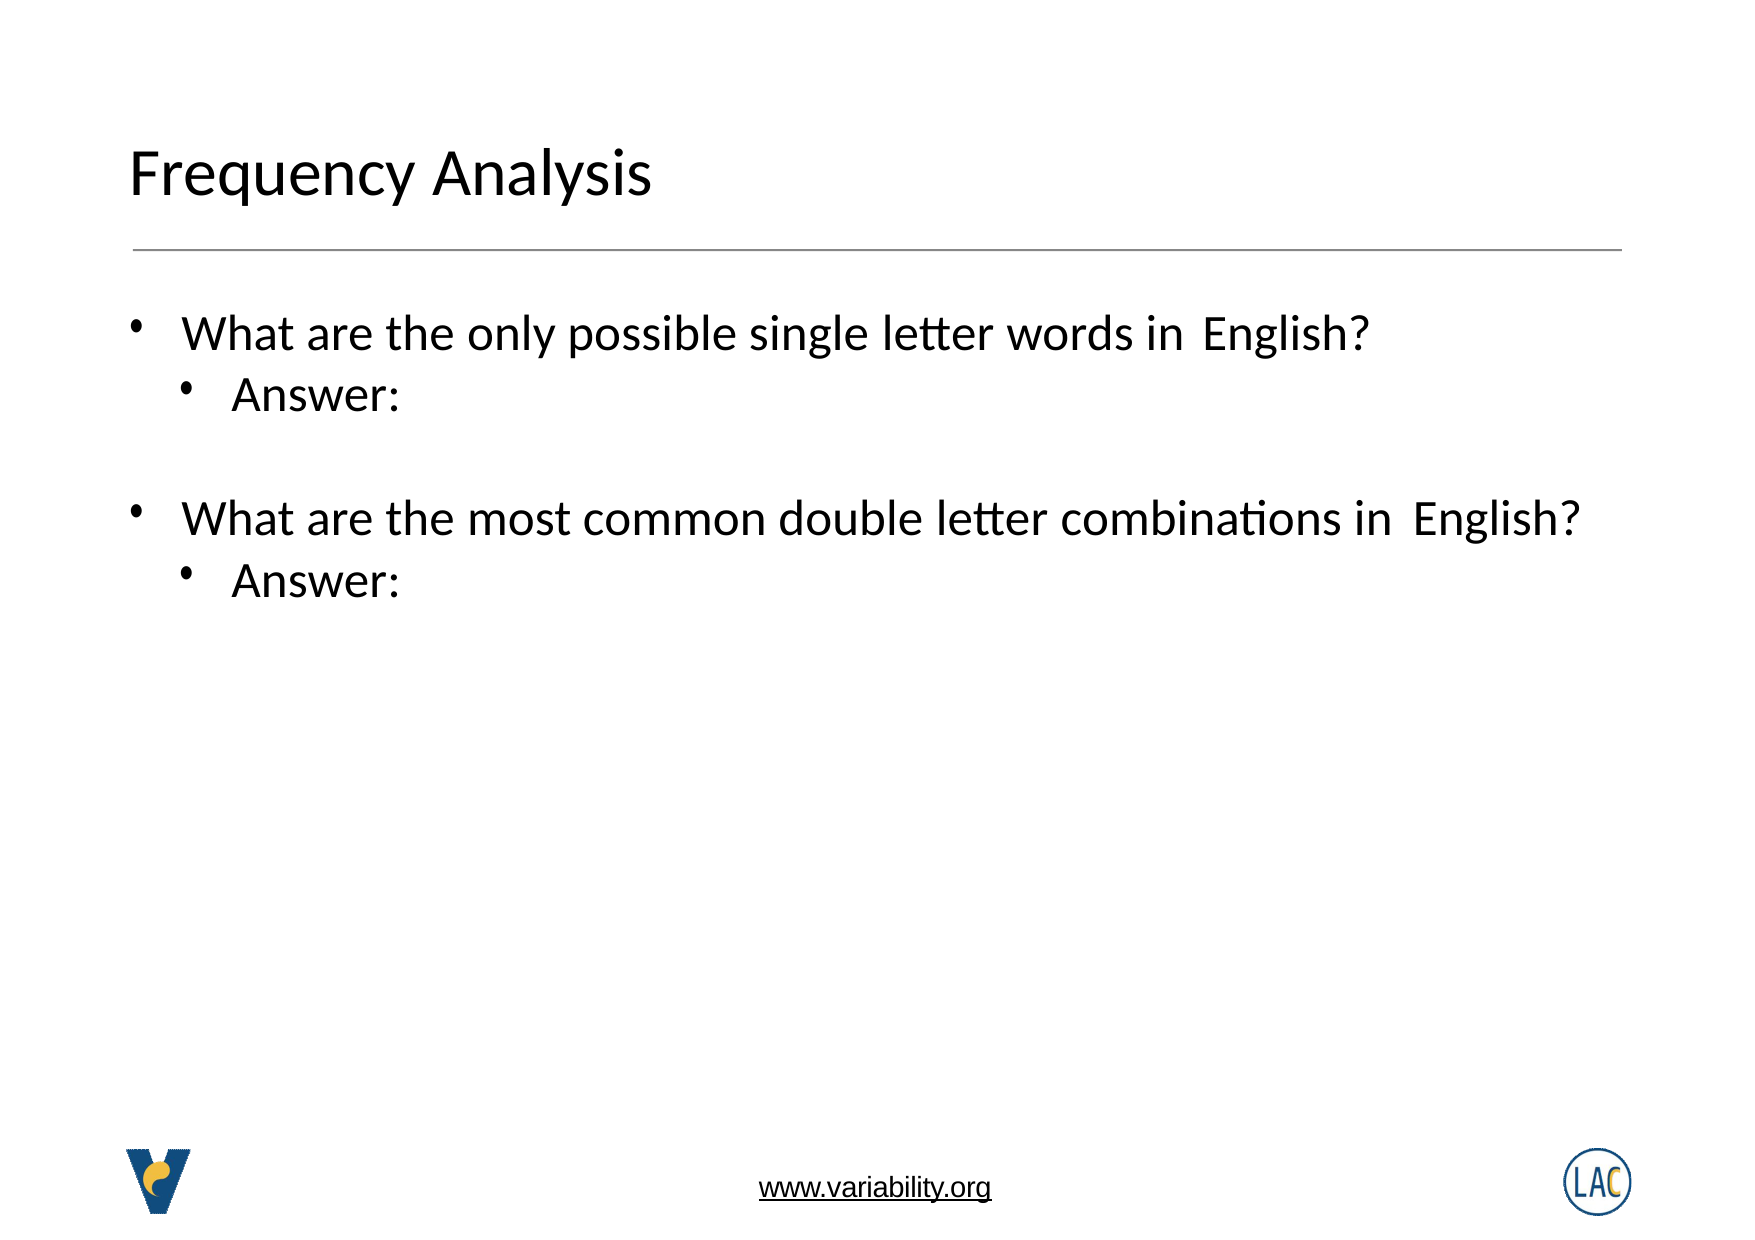

# Frequency Analysis
What are the only possible single letter words in English?
Answer:

What are the most common double letter combinations in English?
Answer:

www.variability.org